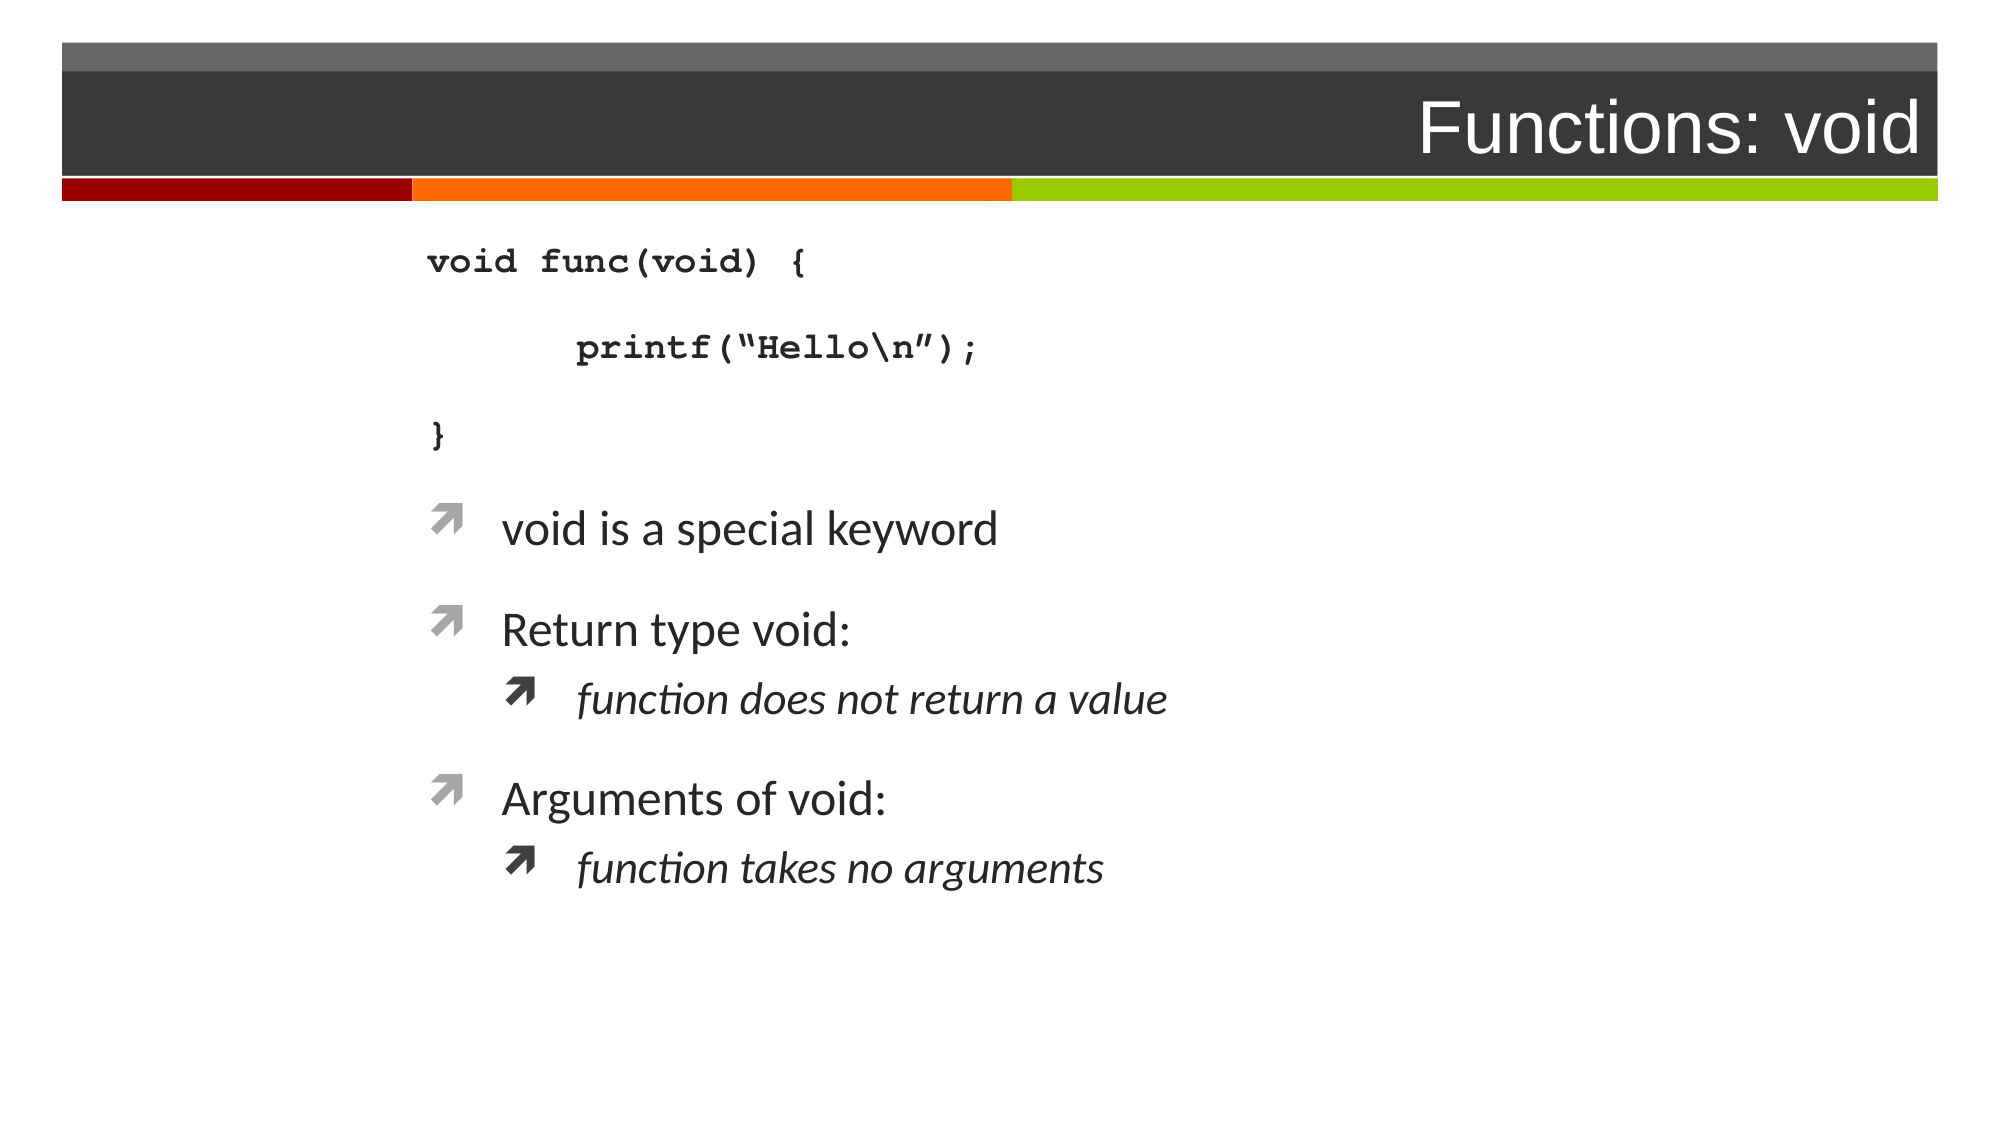

# Functions: void
void func(void) {
	printf(“Hello\n”);
}
void is a special keyword
Return type void:
function does not return a value
Arguments of void:
function takes no arguments